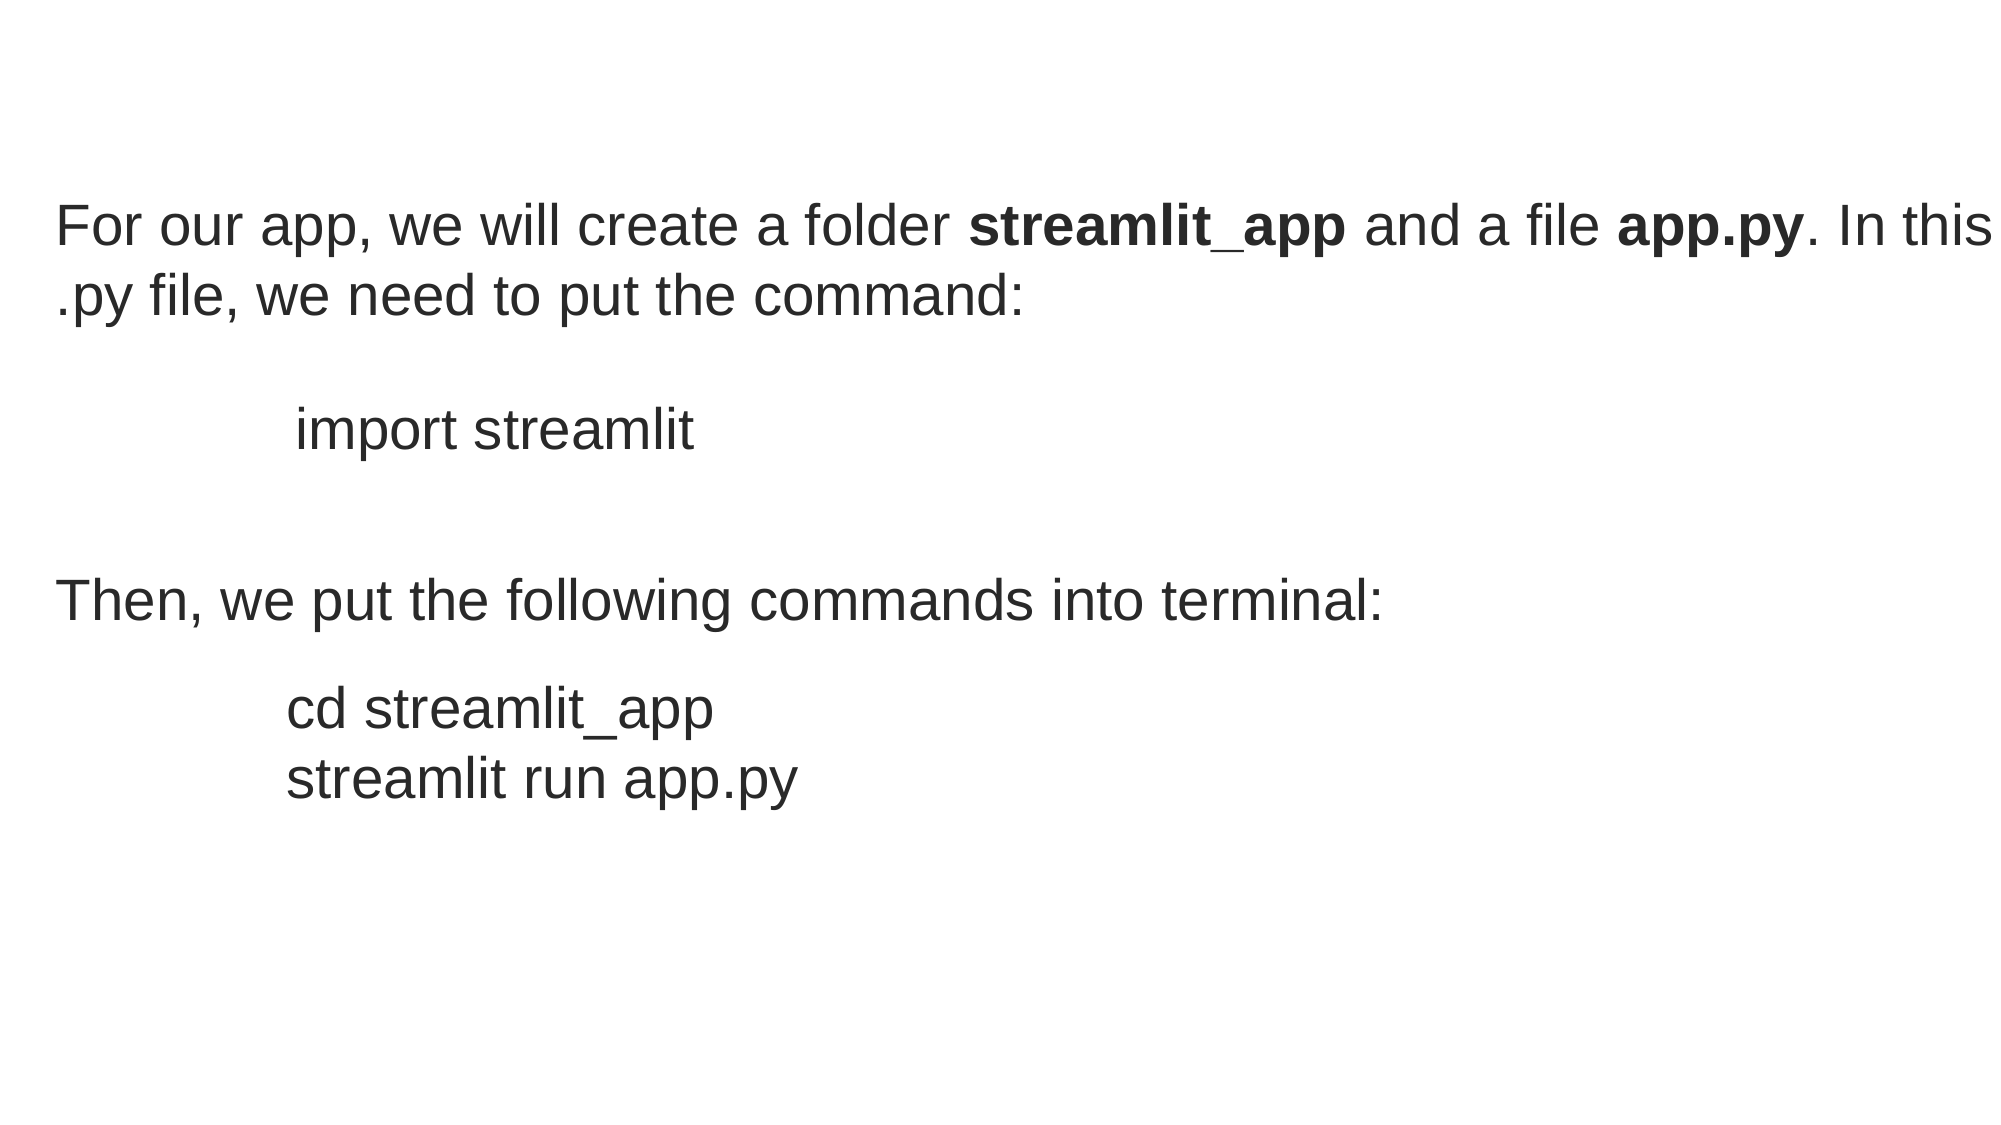

For our app, we will create a folder streamlit_app and a file app.py. In this .py file, we need to put the command:
import streamlit
Then, we put the following commands into terminal:
cd streamlit_app
streamlit run app.py